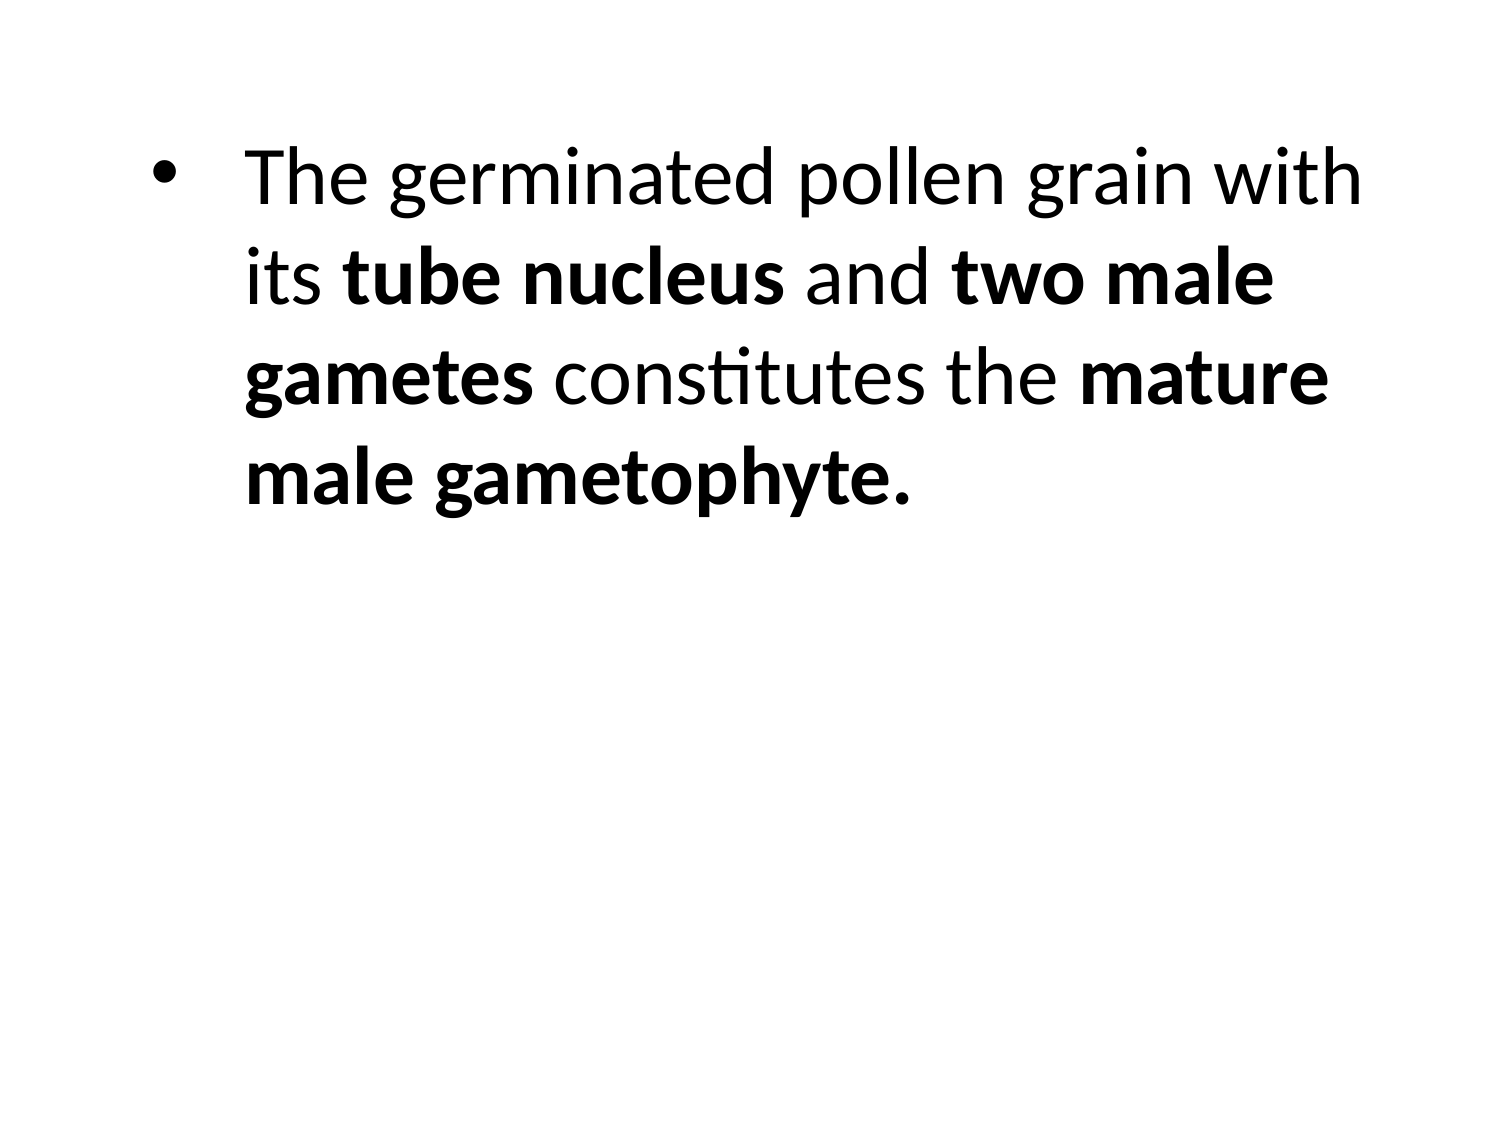

The germinated pollen grain with its tube nucleus and two male gametes constitutes the mature male gametophyte.